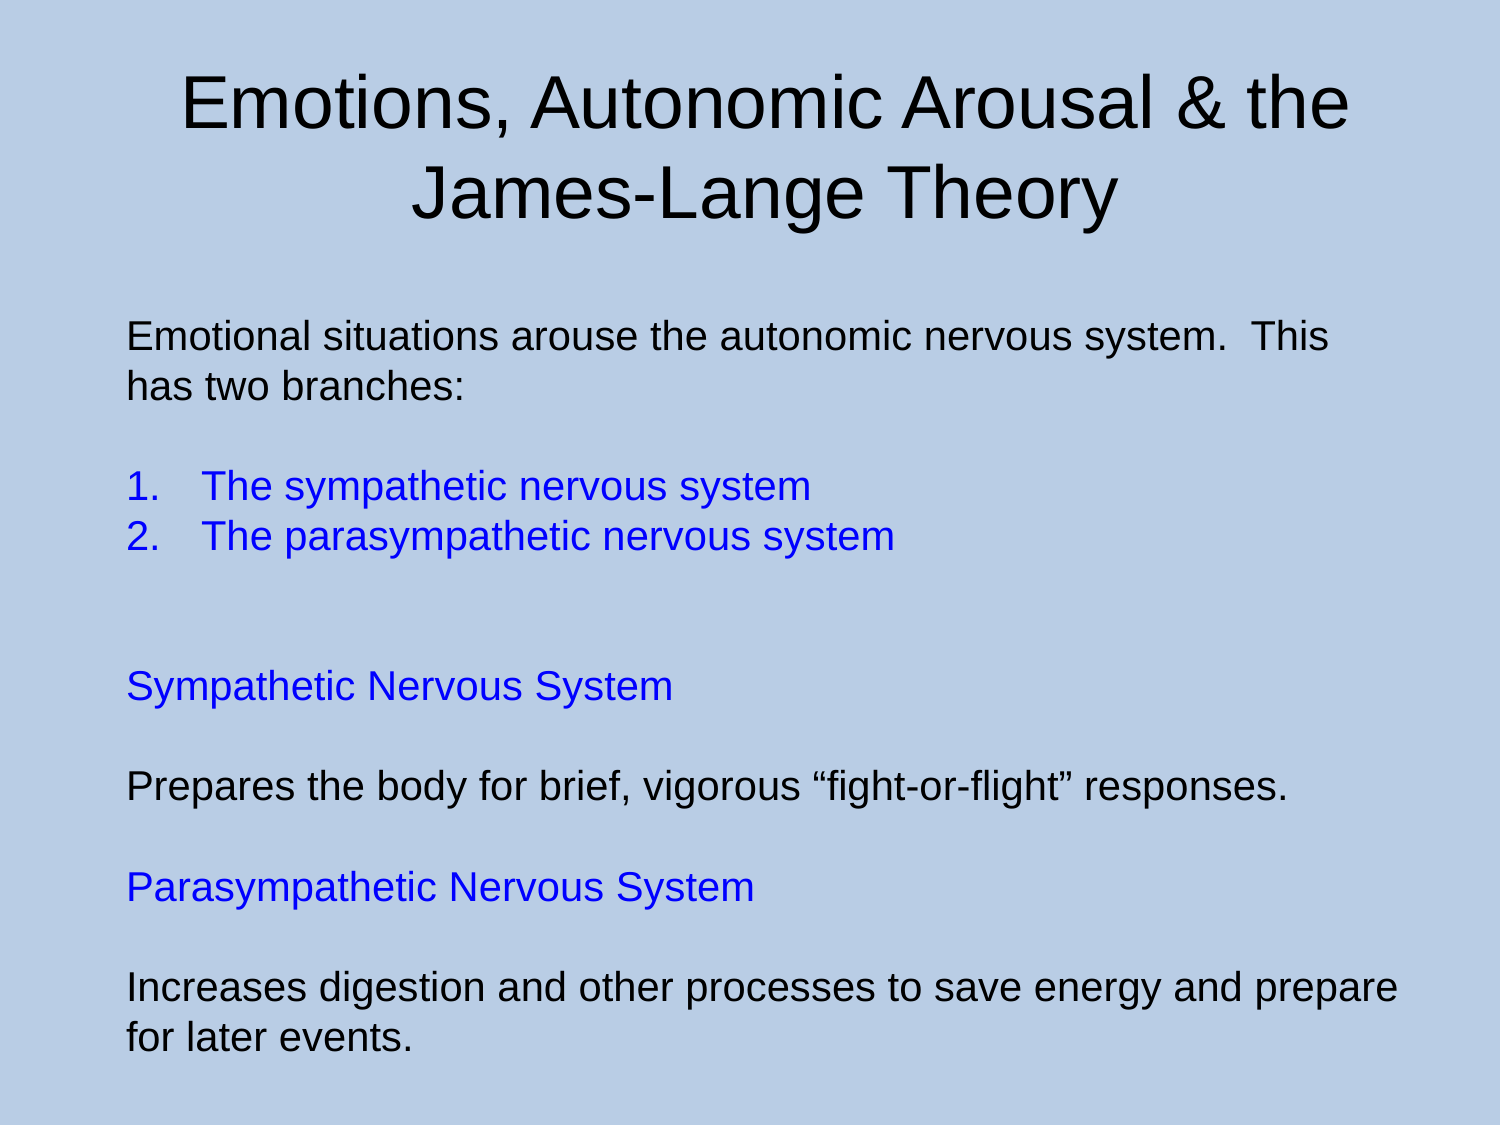

Emotions, Autonomic Arousal & the James-Lange Theory
Emotional situations arouse the autonomic nervous system.  This has two branches:

The sympathetic nervous system
The parasympathetic nervous system

Sympathetic Nervous System

Prepares the body for brief, vigorous “fight-or-flight” responses.

Parasympathetic Nervous System

Increases digestion and other processes to save energy and prepare for later events.